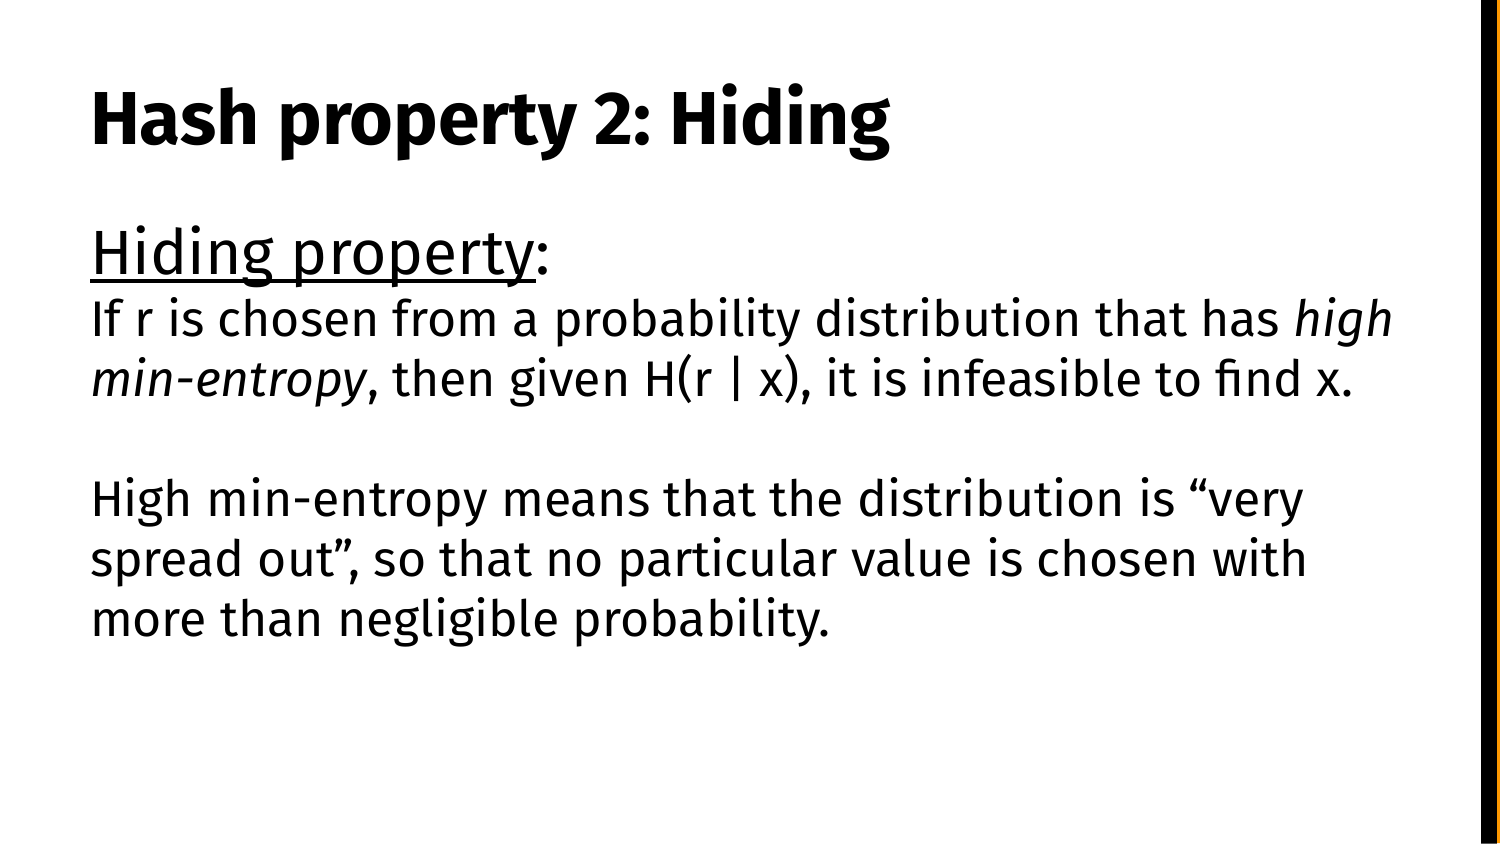

# Hash property 2: Hiding
Hiding property:
If r is chosen from a probability distribution that has high min-entropy, then given H(r | x), it is infeasible to find x.

High min-entropy means that the distribution is “very spread out”, so that no particular value is chosen with more than negligible probability.